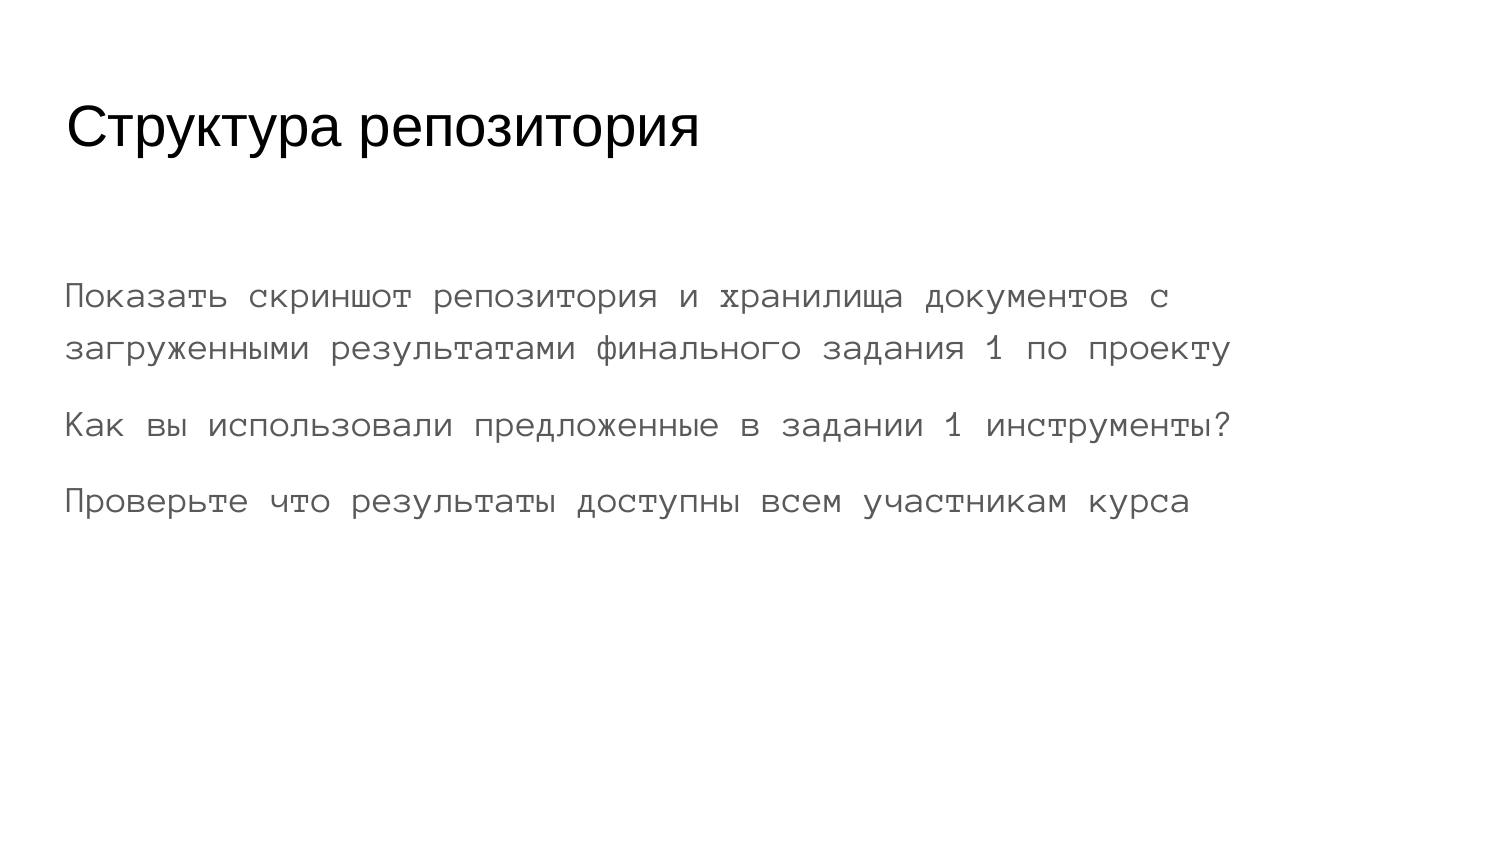

# Структура репозитория
Показать скриншот репозитория и хранилища документов с загруженными результатами финального задания 1 по проекту
Как вы использовали предложенные в задании 1 инструменты?
Проверьте что результаты доступны всем участникам курса